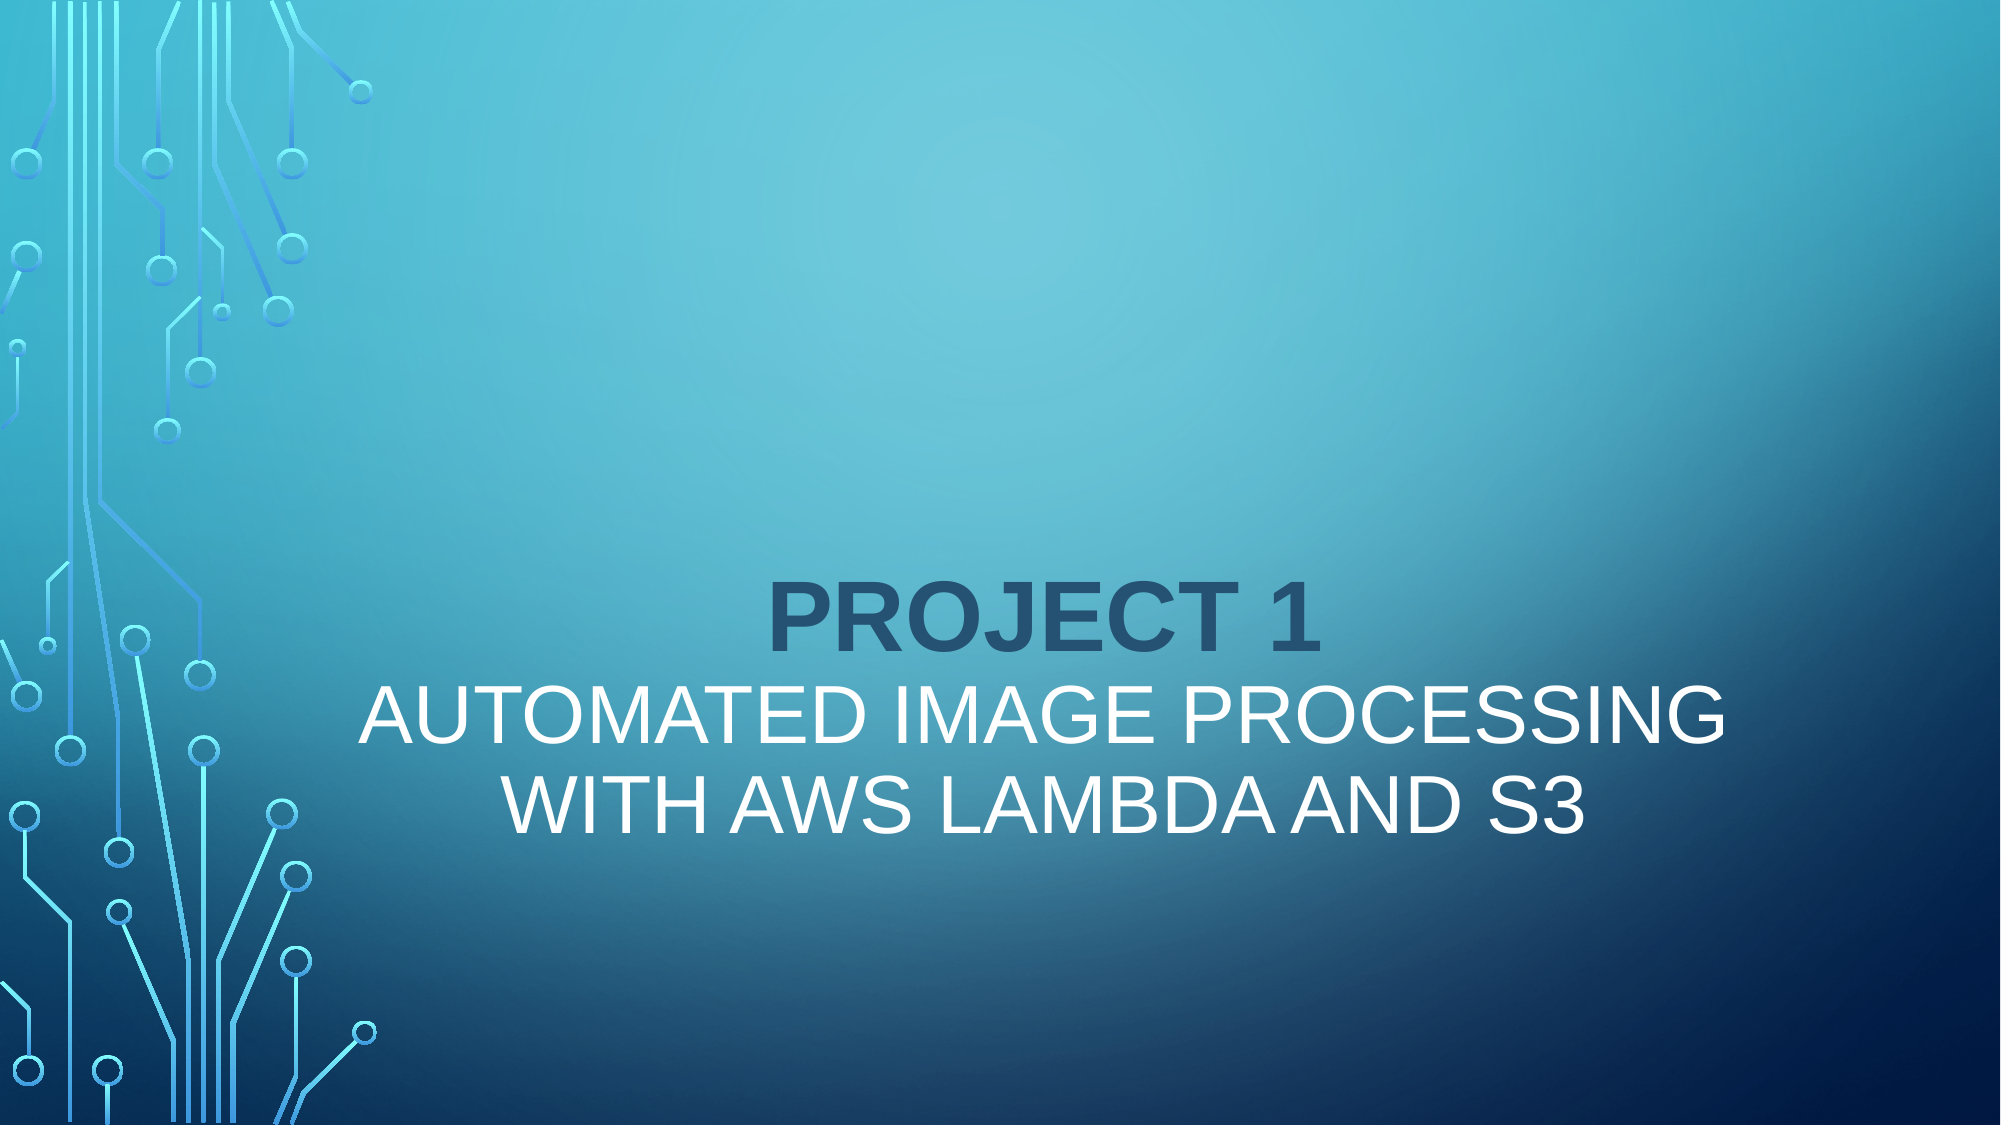

# Project 1 Automated image processing with aws lambda and s3